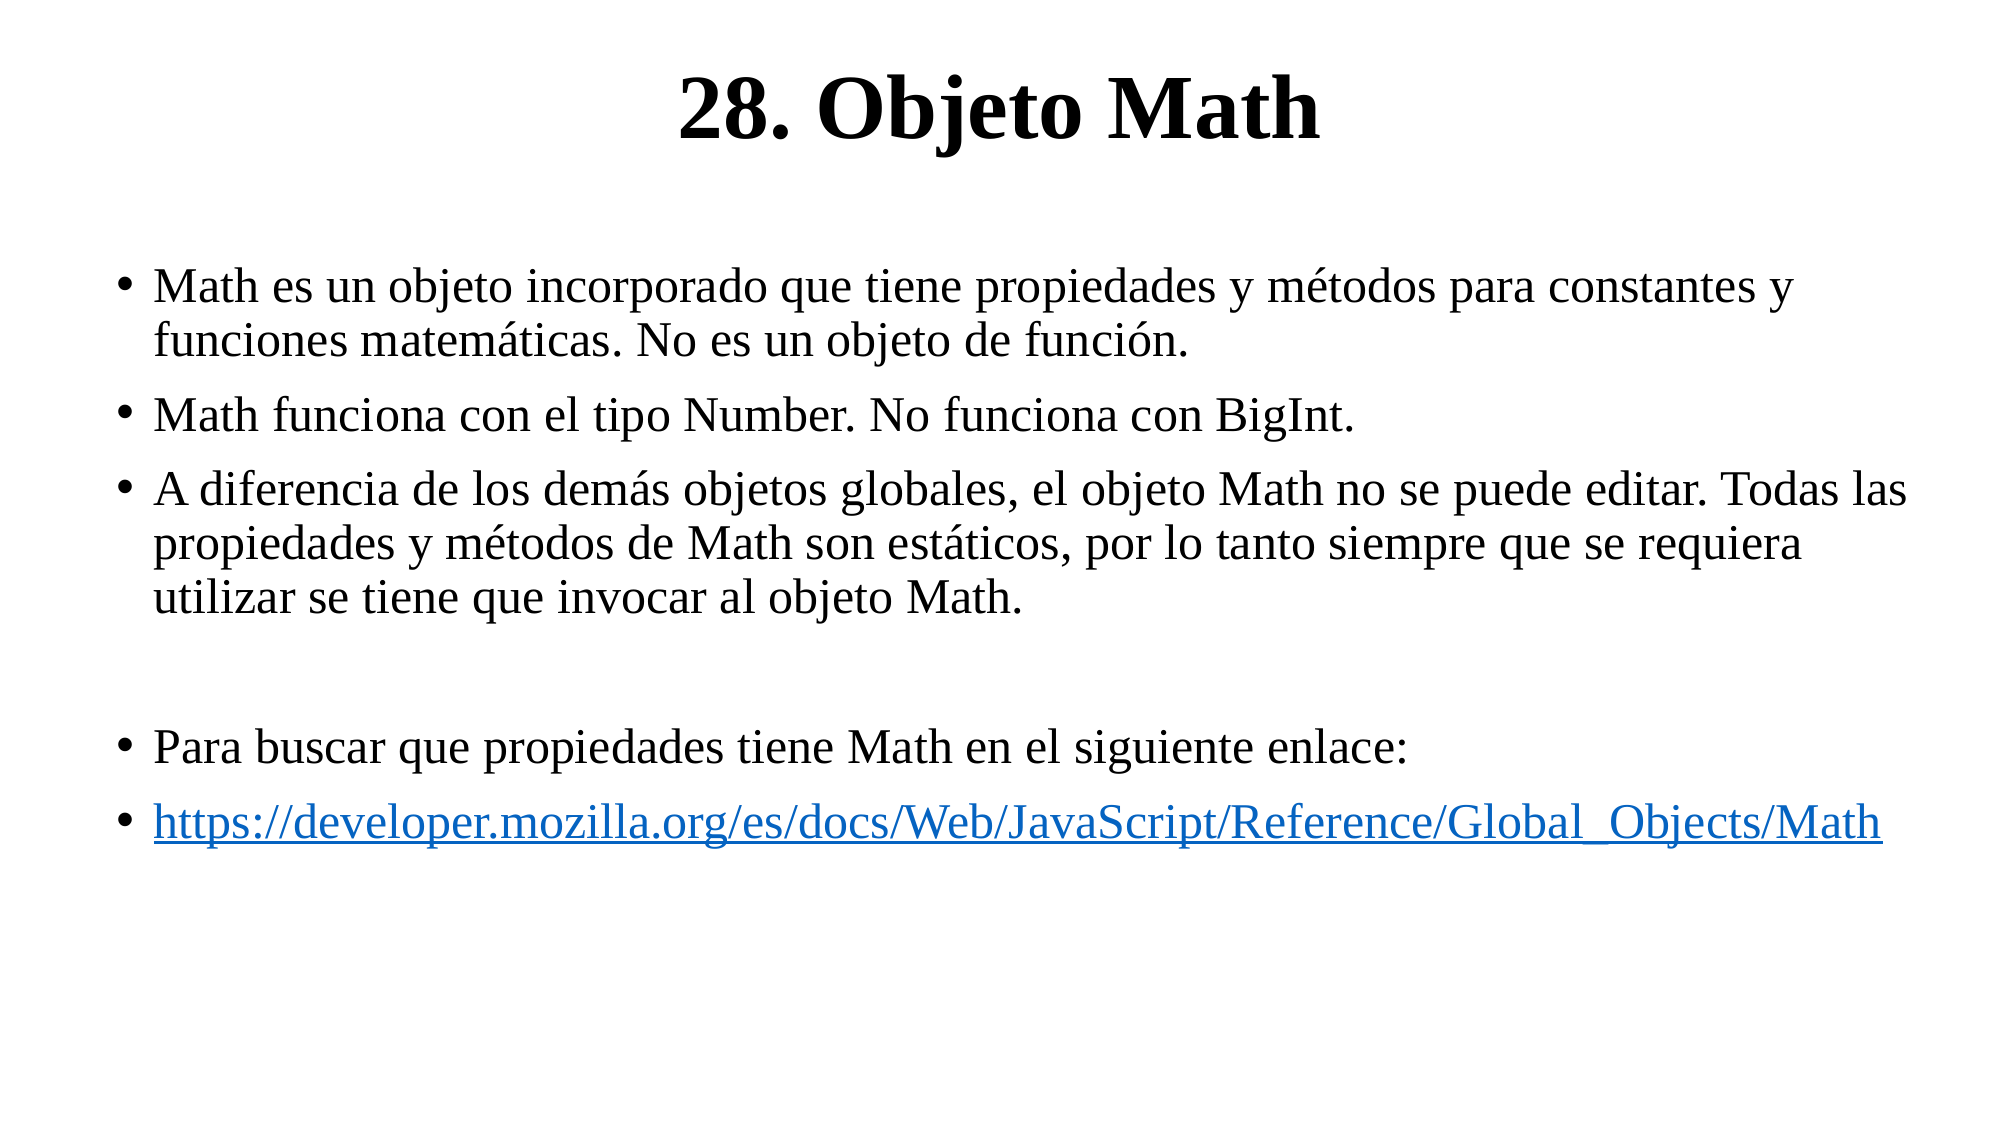

# 28. Objeto Math
Math es un objeto incorporado que tiene propiedades y métodos para constantes y funciones matemáticas. No es un objeto de función.
Math funciona con el tipo Number. No funciona con BigInt.
A diferencia de los demás objetos globales, el objeto Math no se puede editar. Todas las propiedades y métodos de Math son estáticos, por lo tanto siempre que se requiera utilizar se tiene que invocar al objeto Math.

Para buscar que propiedades tiene Math en el siguiente enlace:
https://developer.mozilla.org/es/docs/Web/JavaScript/Reference/Global_Objects/Math